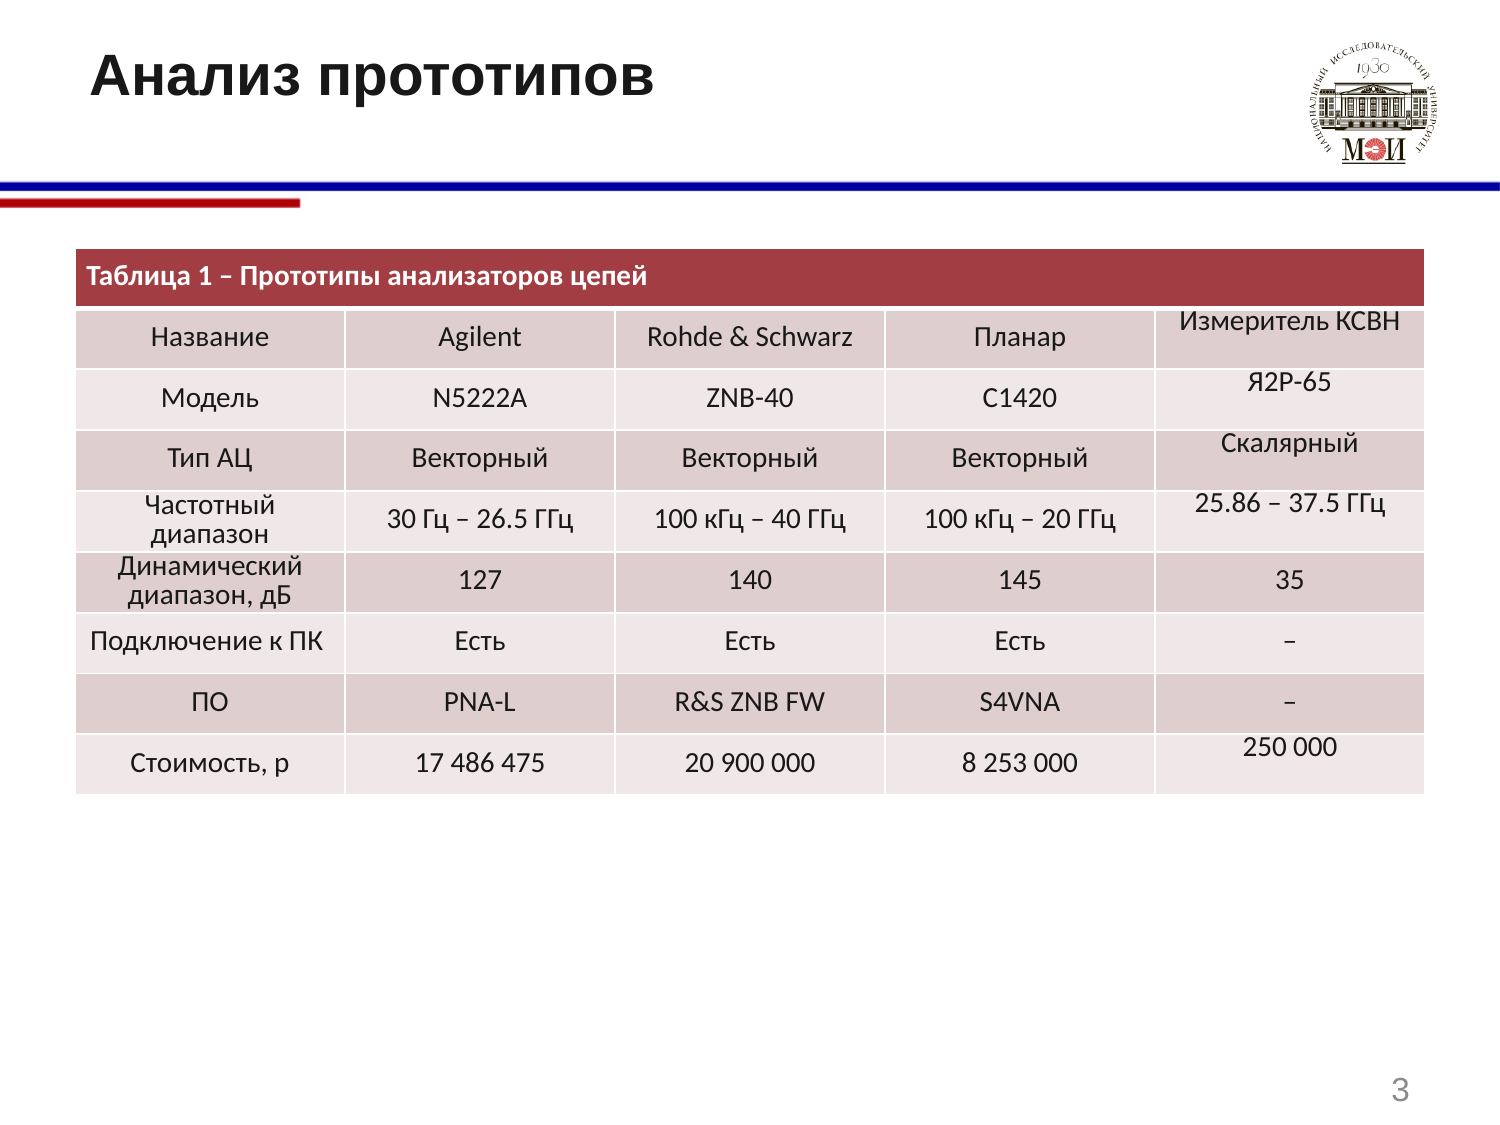

# Анализ прототипов
| Таблица 1 – Прототипы анализаторов цепей |  |  |  |  |
| --- | --- | --- | --- | --- |
| Название | Agilent | Rohde & Schwarz | Планар | Измеритель КСВН |
| Модель | N5222A | ZNB-40 | С1420 | Я2Р-65 |
| Тип АЦ | Векторный | Векторный | Векторный | Скалярный |
| Частотный диапазон | 30 Гц – 26.5 ГГц | 100 кГц – 40 ГГц | 100 кГц – 20 ГГц | 25.86 – 37.5 ГГц |
| Динамический диапазон, дБ | 127 | 140 | 145 | 35 |
| Подключение к ПК | Есть | Есть | Есть | – |
| ПО | PNA-L | R&S ZNB FW | S4VNA | – |
| Стоимость, р | 17 486 475 | 20 900 000 | 8 253 000 | 250 000 |

3